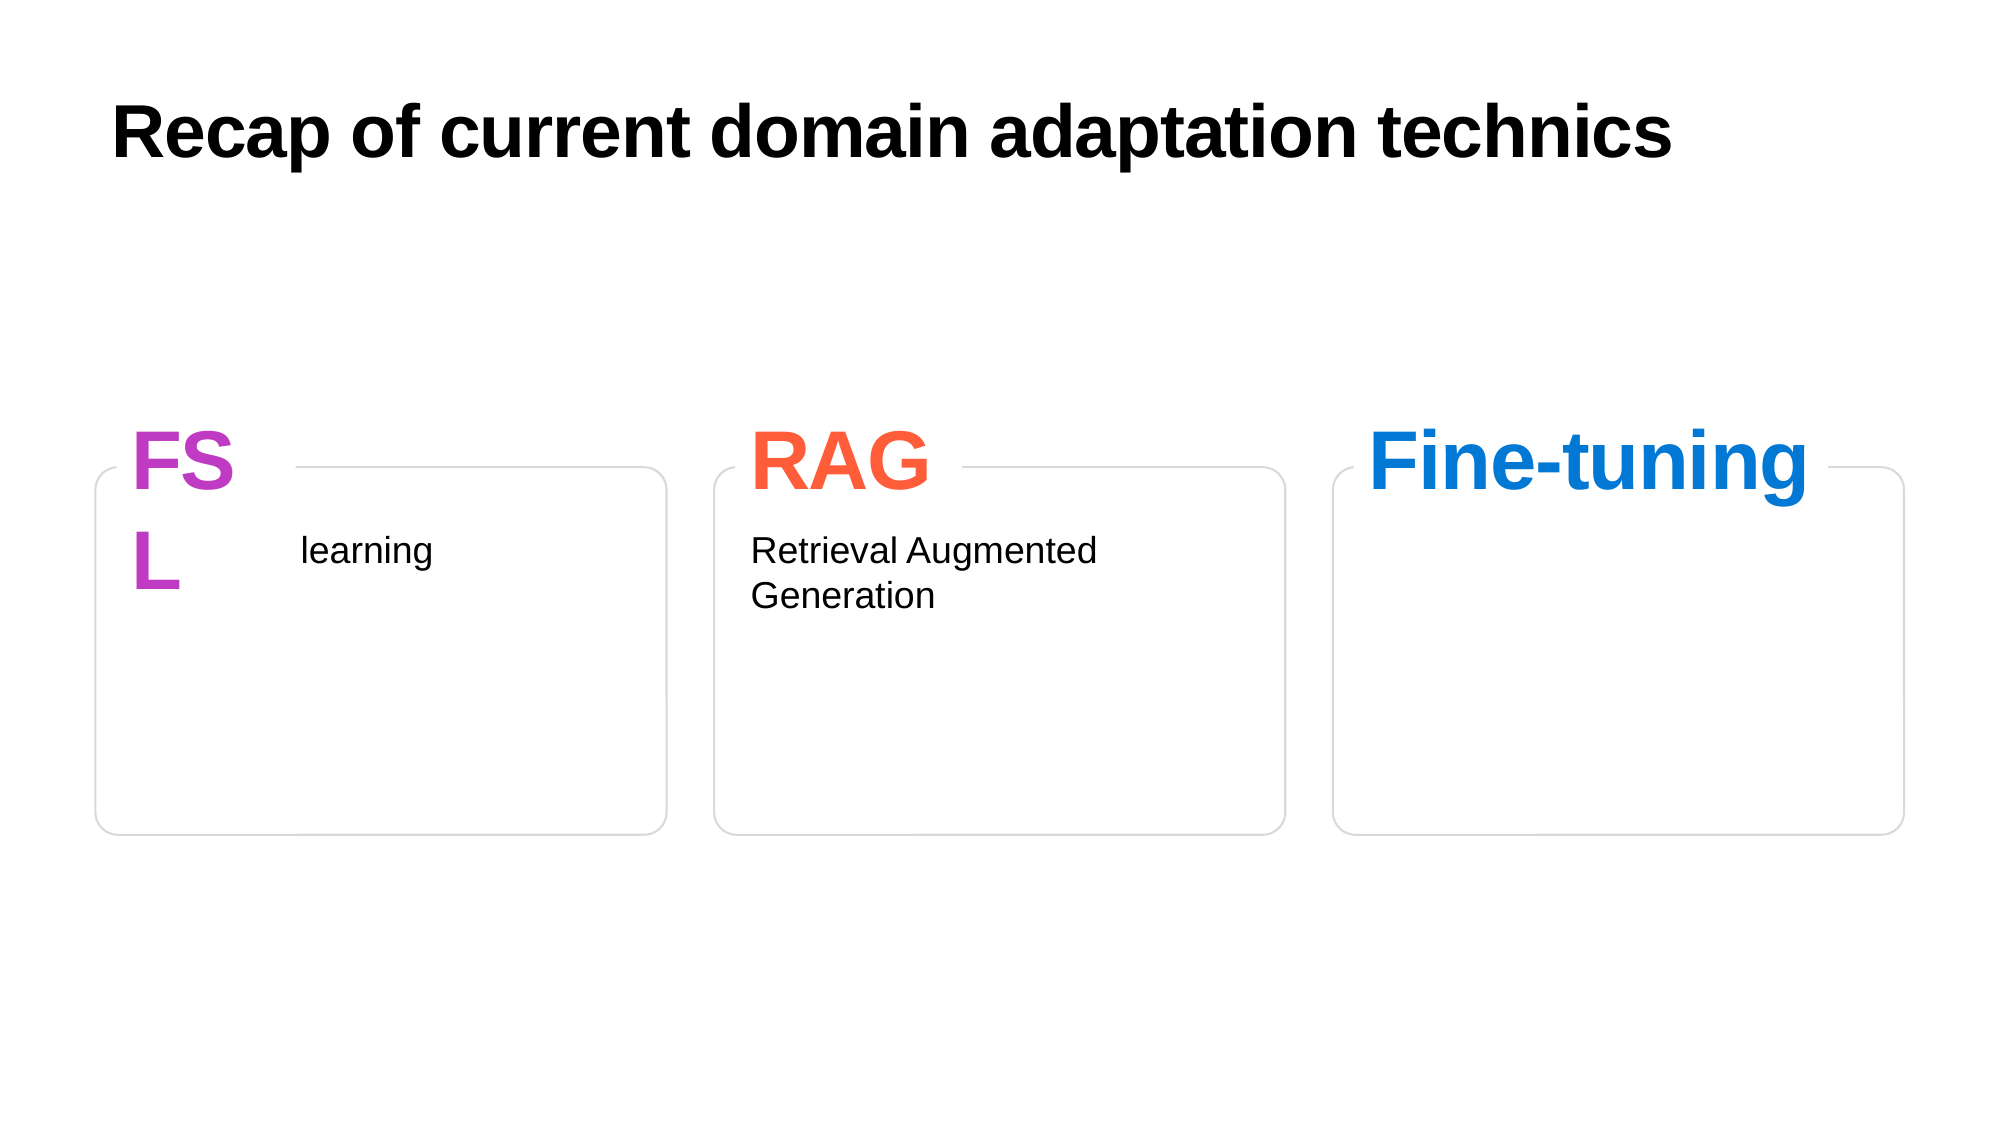

Recap of current domain adaptation technics
FSL
Few Shot learning
RAG
Retrieval Augmented Generation
Fine-tuning
Fine-tuning